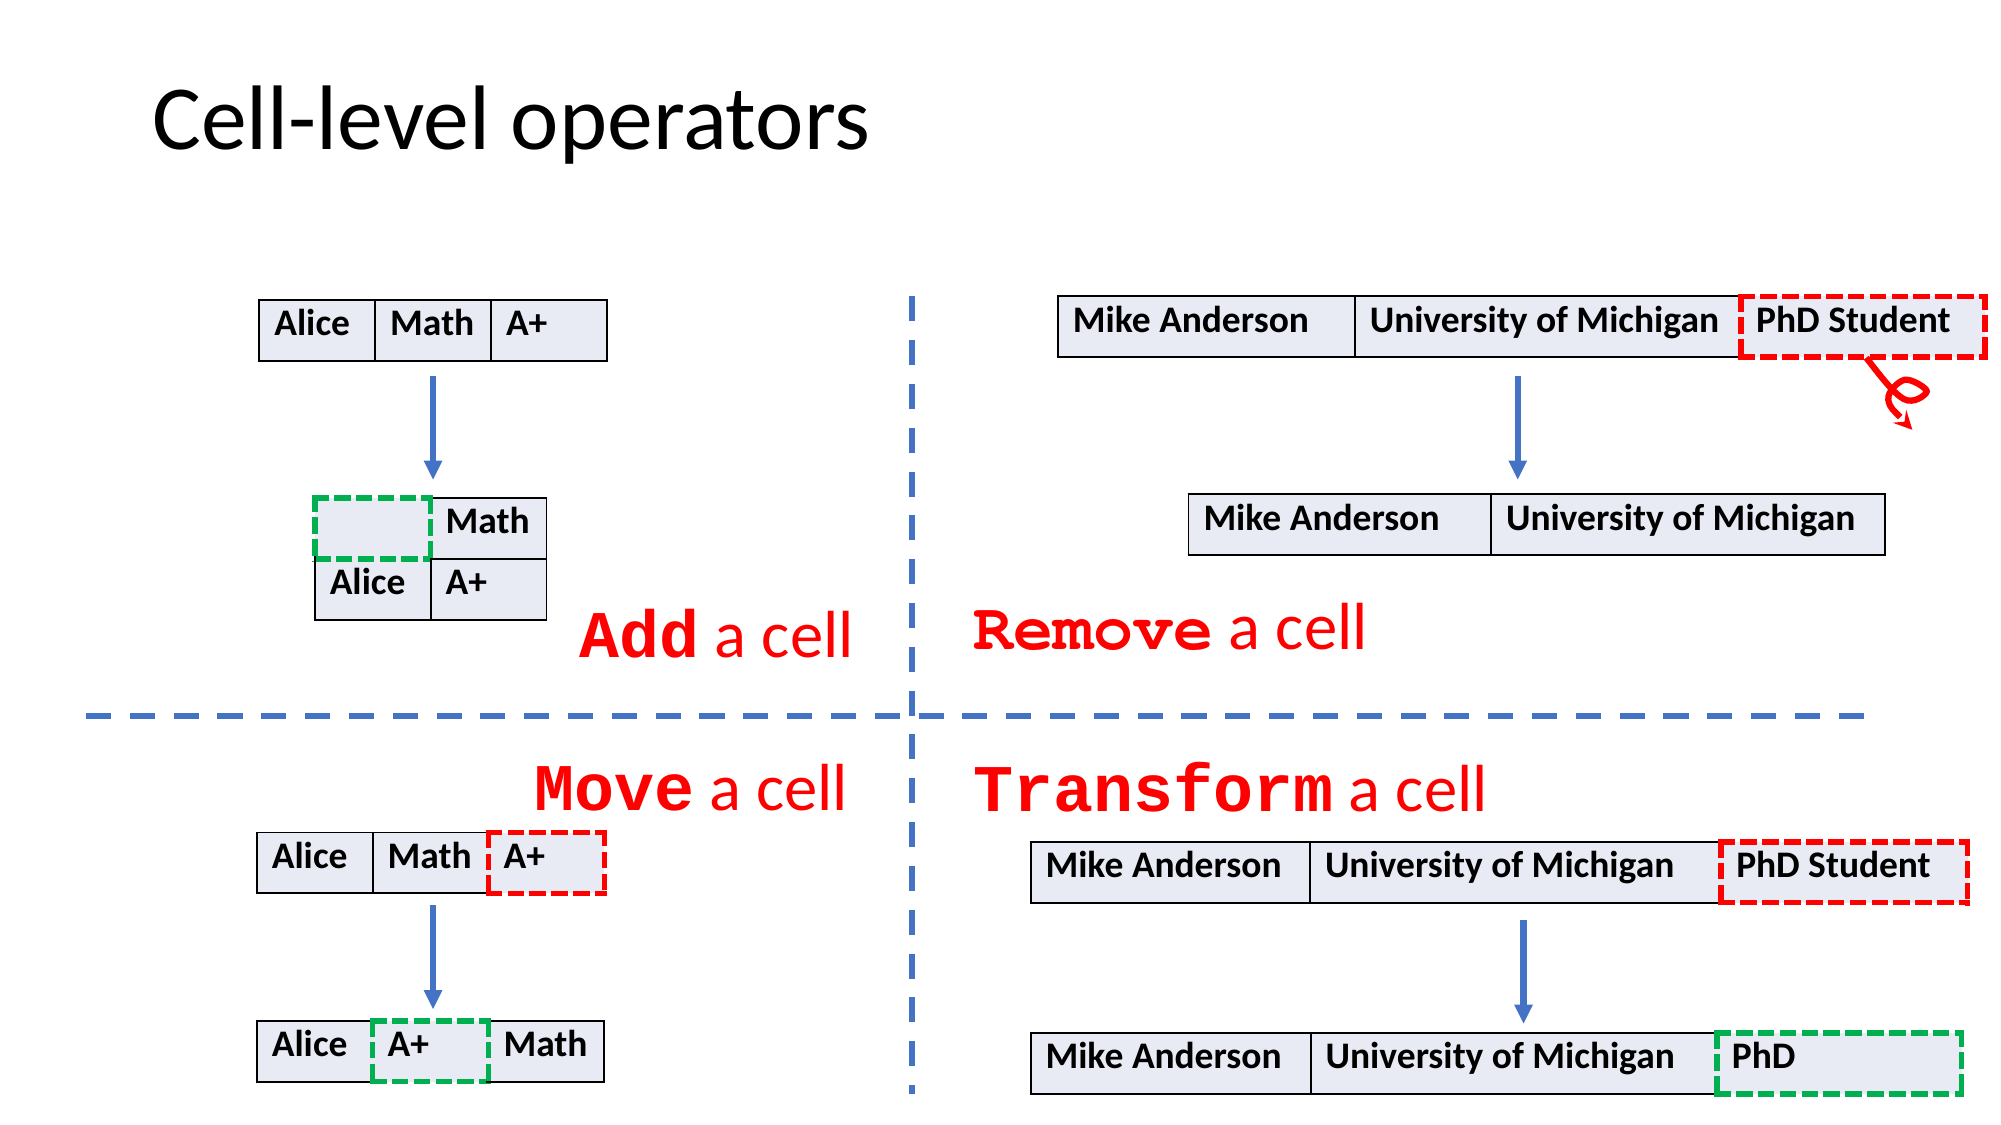

# Cell-level operators
| Mike Anderson | University of Michigan | PhD Student |
| --- | --- | --- |
| Alice | Math | A+ |
| --- | --- | --- |

| Mike Anderson | University of Michigan |
| --- | --- |
|  | Math |
| --- | --- |
| Alice | A+ |
Remove a cell
Add a cell
Move a cell
Transform a cell
| Alice | Math | A+ |
| --- | --- | --- |
| Mike Anderson | University of Michigan | PhD Student |
| --- | --- | --- |
| Alice | A+ | Math |
| --- | --- | --- |
| Mike Anderson | University of Michigan | PhD |
| --- | --- | --- |